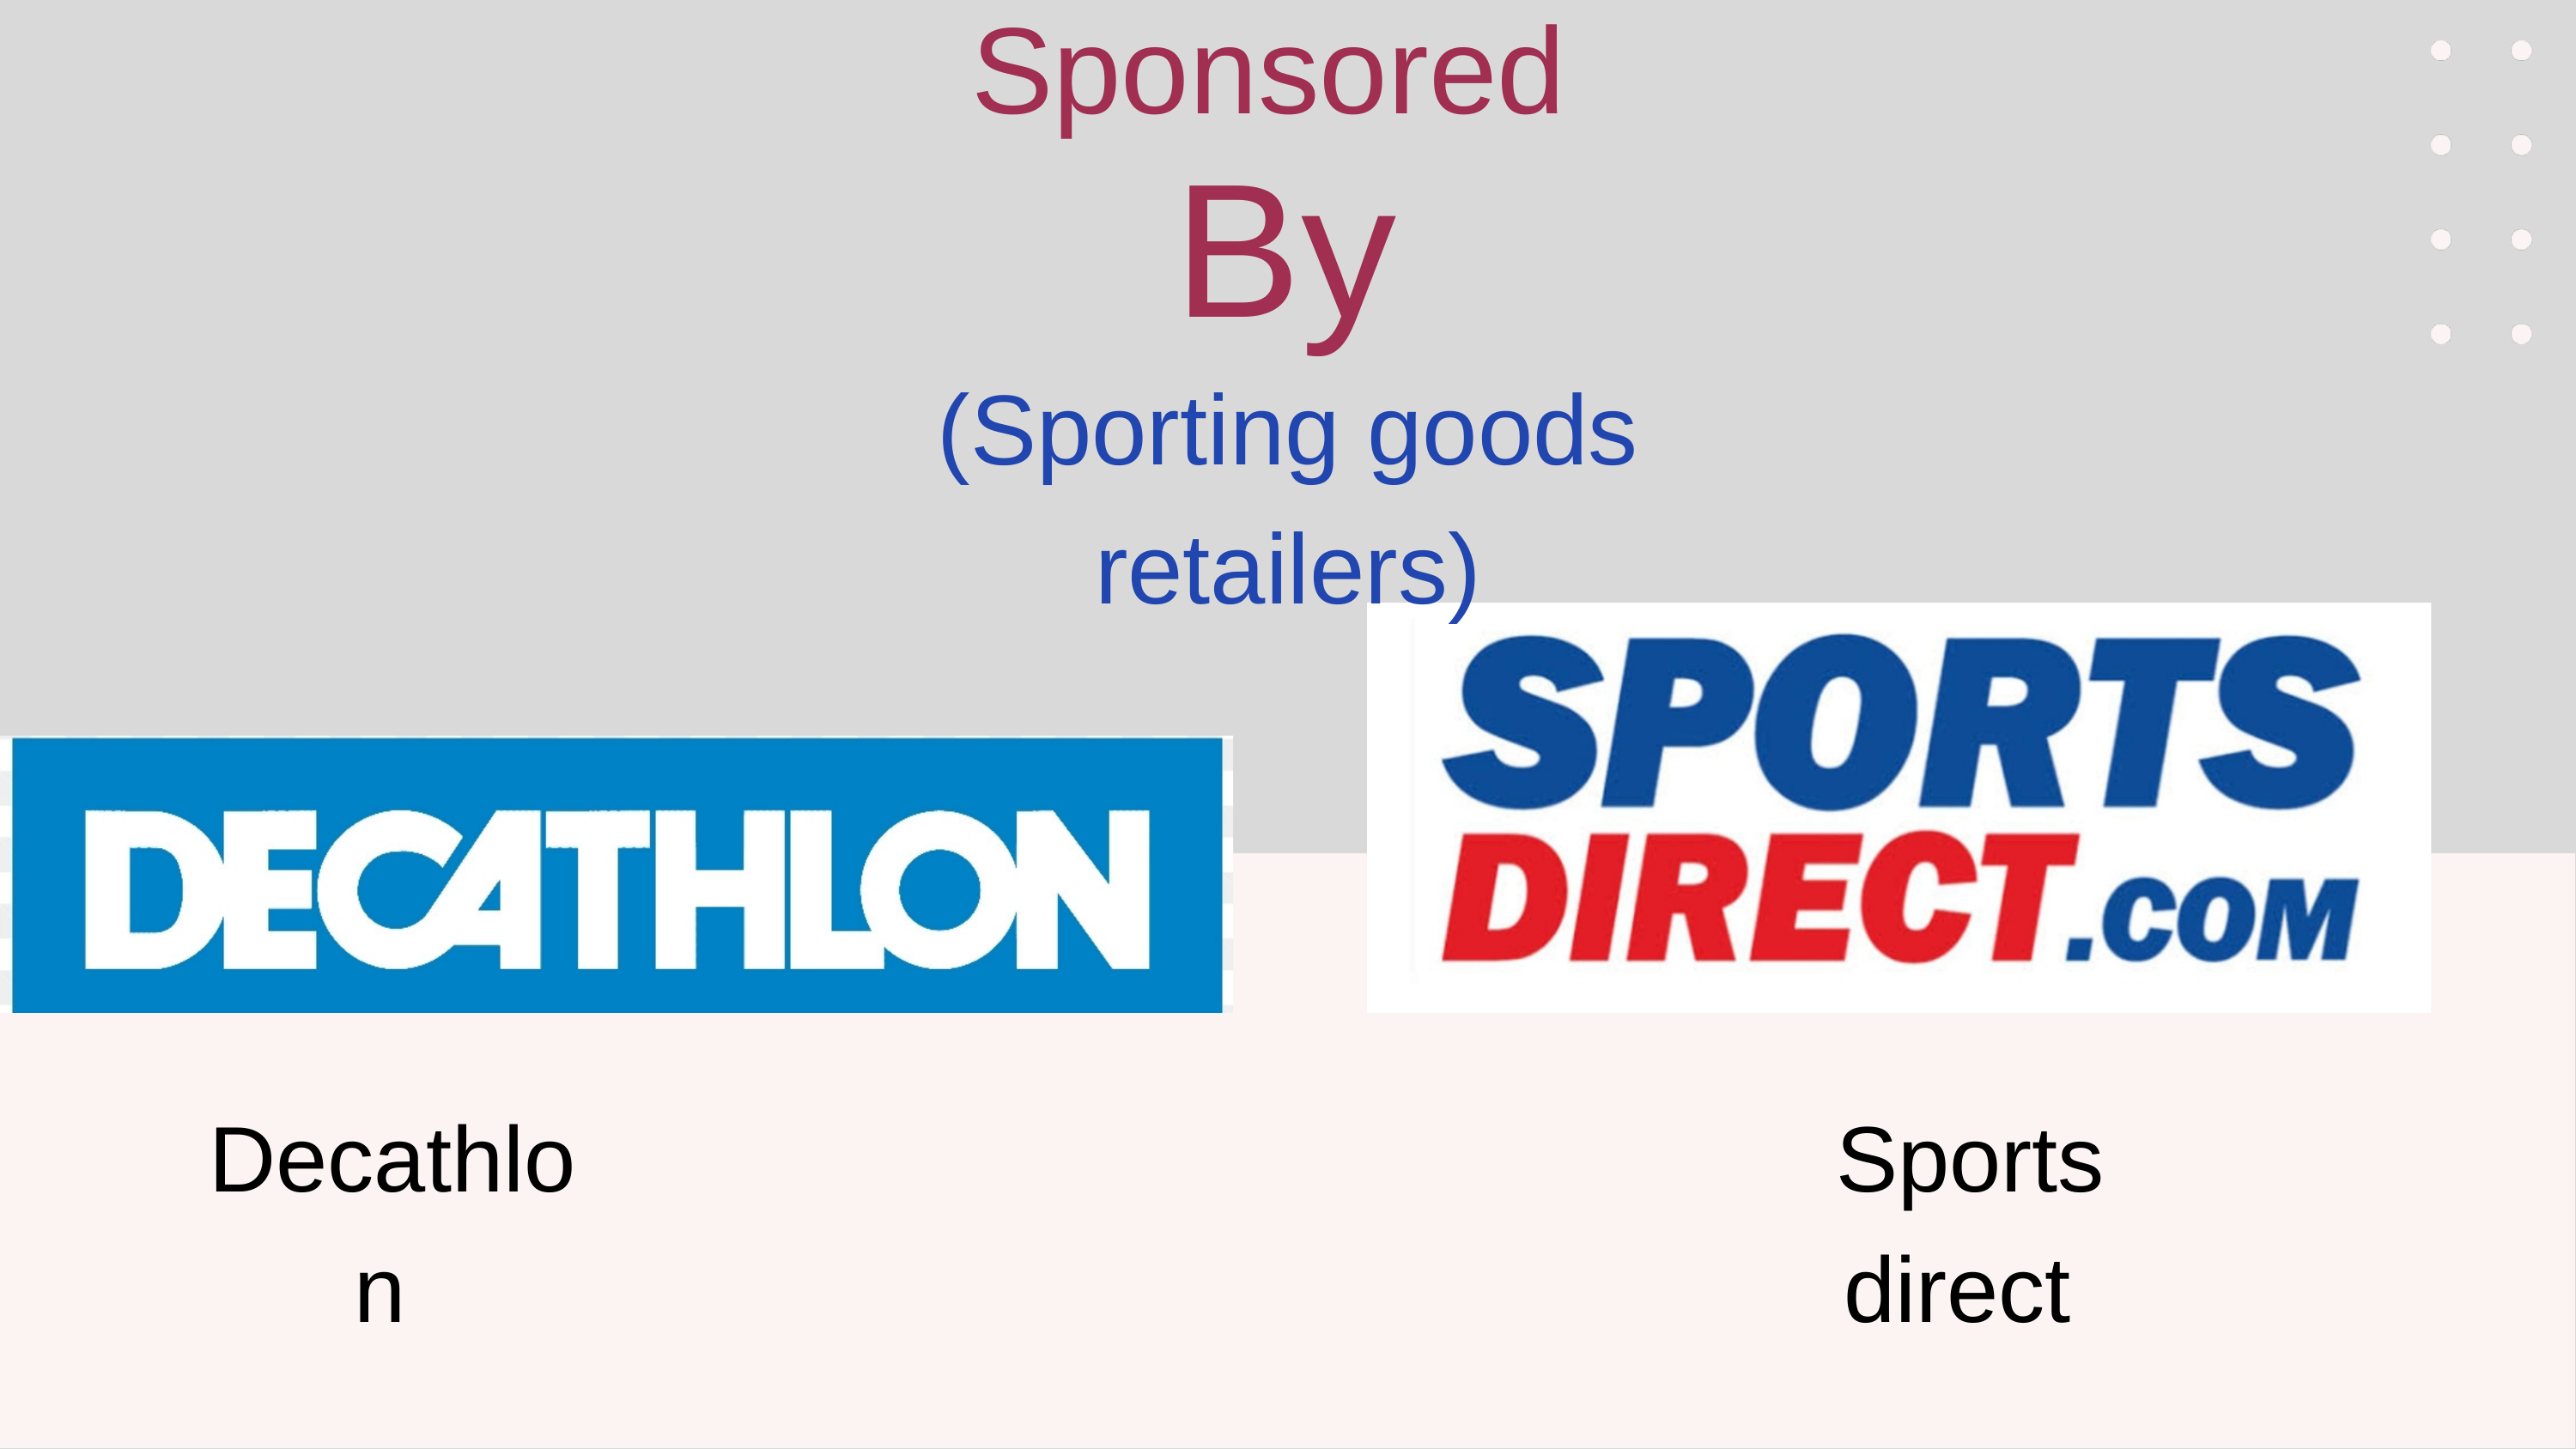

Sponsored

By
(Sporting goods retailers)

Decathlon
Sports direct